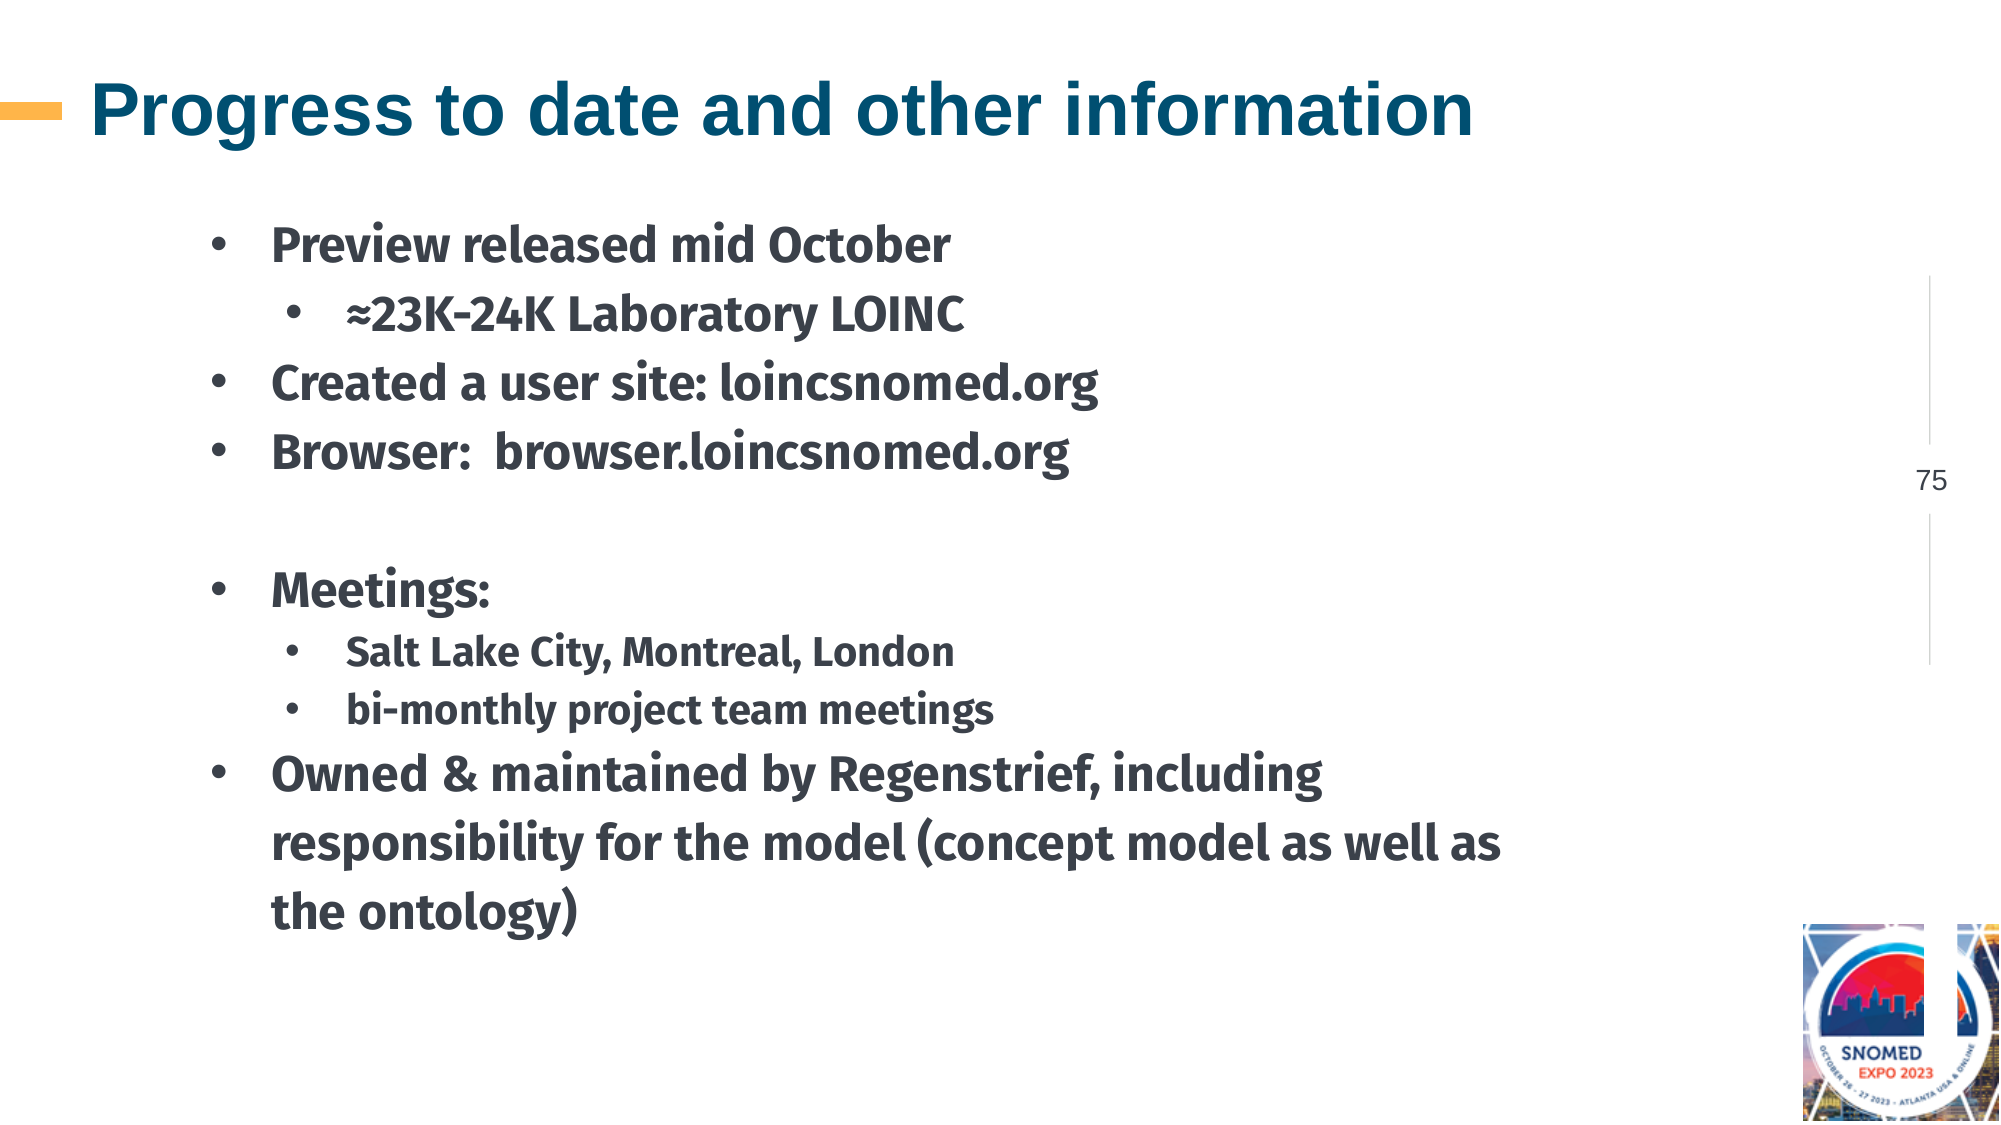

# Progress to date and other information
Preview released mid October
≈23K-24K Laboratory LOINC
Created a user site: loincsnomed.org
Browser:  browser.loincsnomed.org

Meetings:
Salt Lake City, Montreal, London
bi-monthly project team meetings
Owned & maintained by Regenstrief, including responsibility for the model (concept model as well as the ontology)